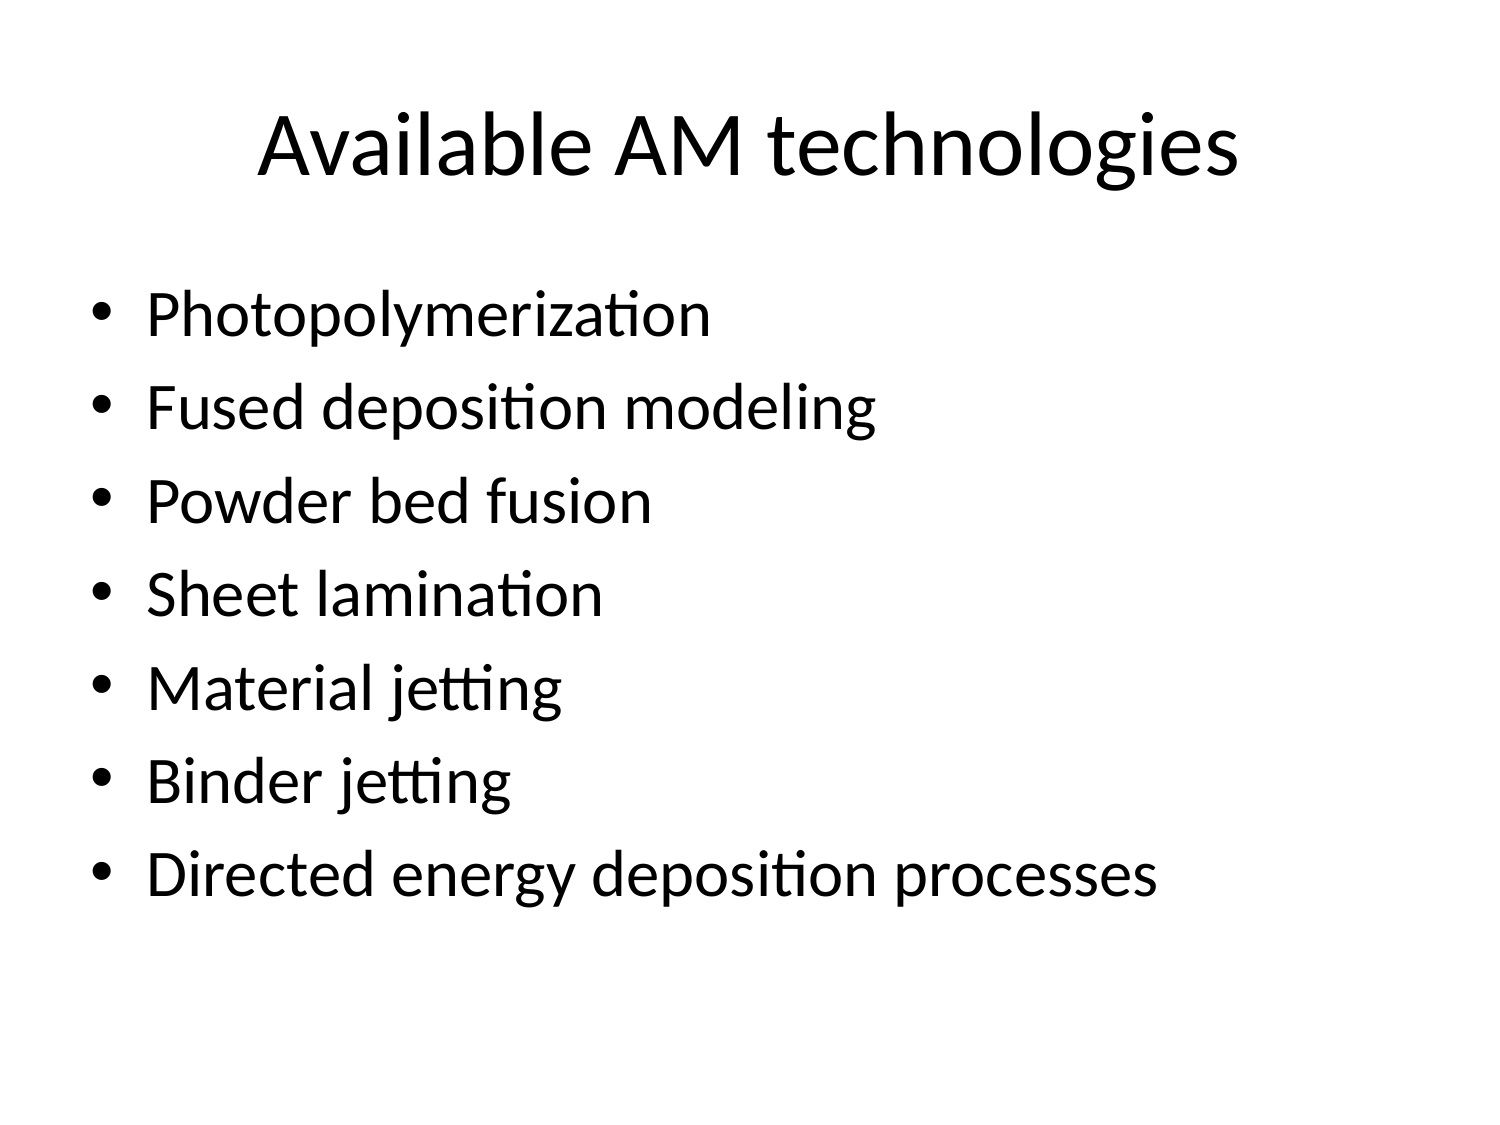

# Available AM technologies
Photopolymerization
Fused deposition modeling
Powder bed fusion
Sheet lamination
Material jetting
Binder jetting
Directed energy deposition processes